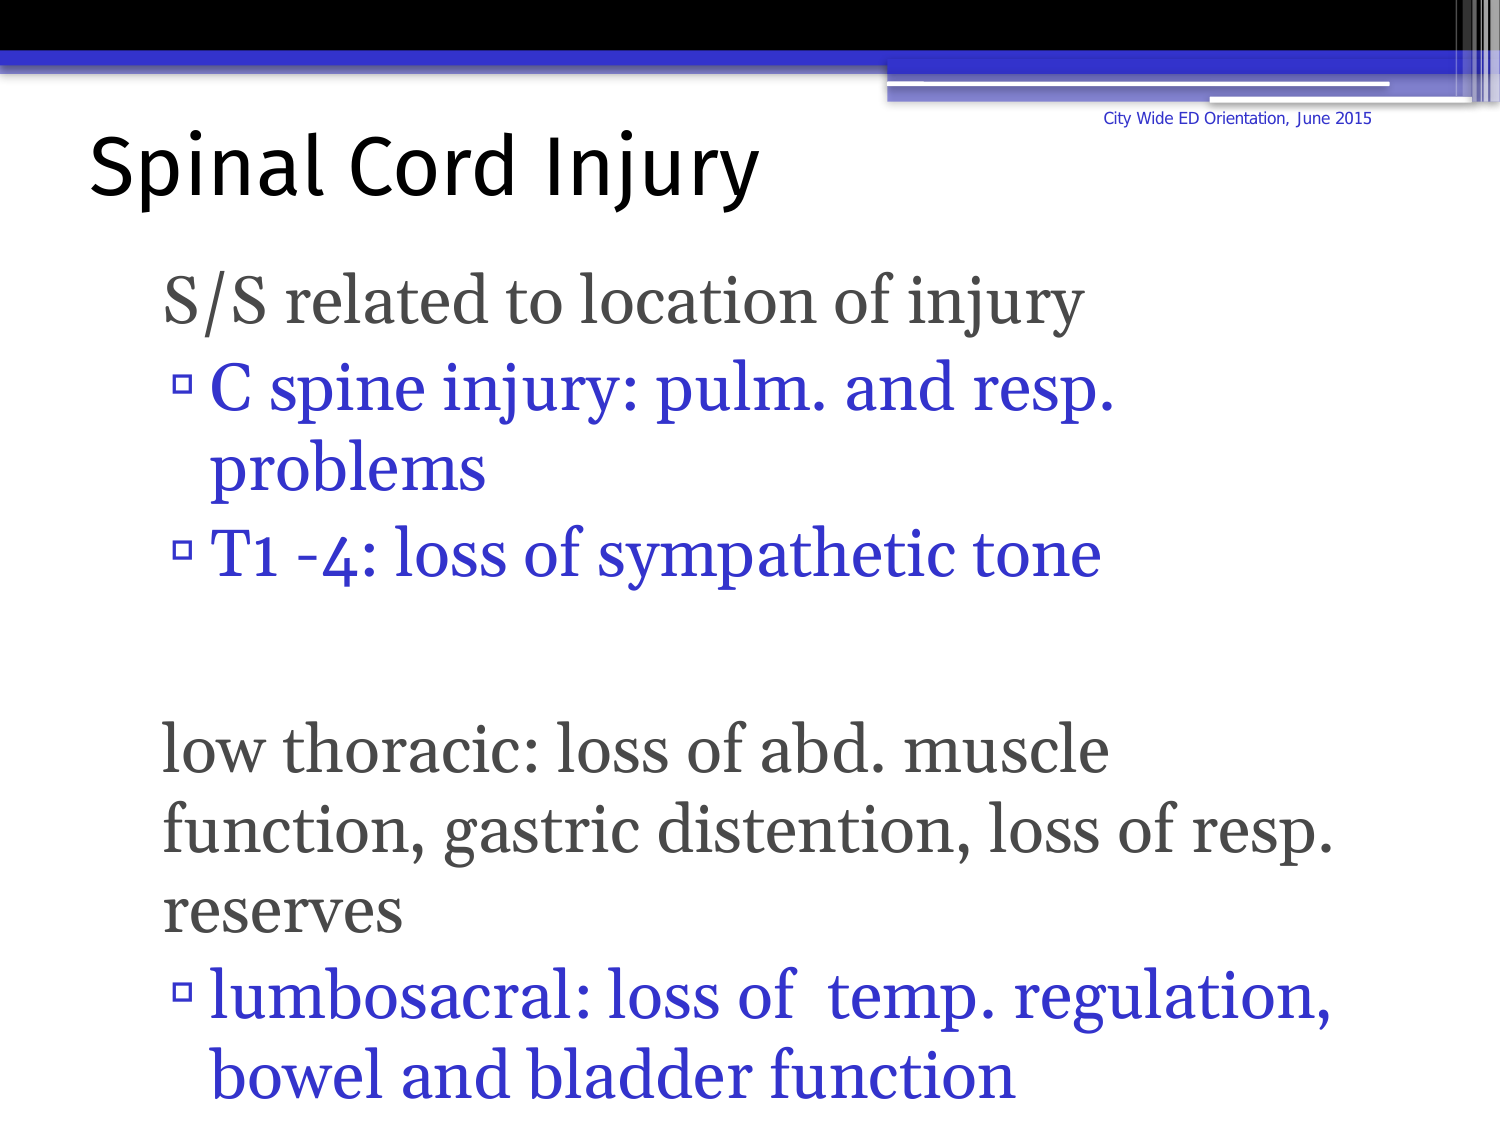

# Spinal Cord Injury
City Wide ED Orientation, June 2015
S/S related to location of injury
C spine injury: pulm. and resp. problems
T1 -4: loss of sympathetic tone

low thoracic: loss of abd. muscle function, gastric distention, loss of resp. reserves
lumbosacral: loss of  temp. regulation, bowel and bladder function